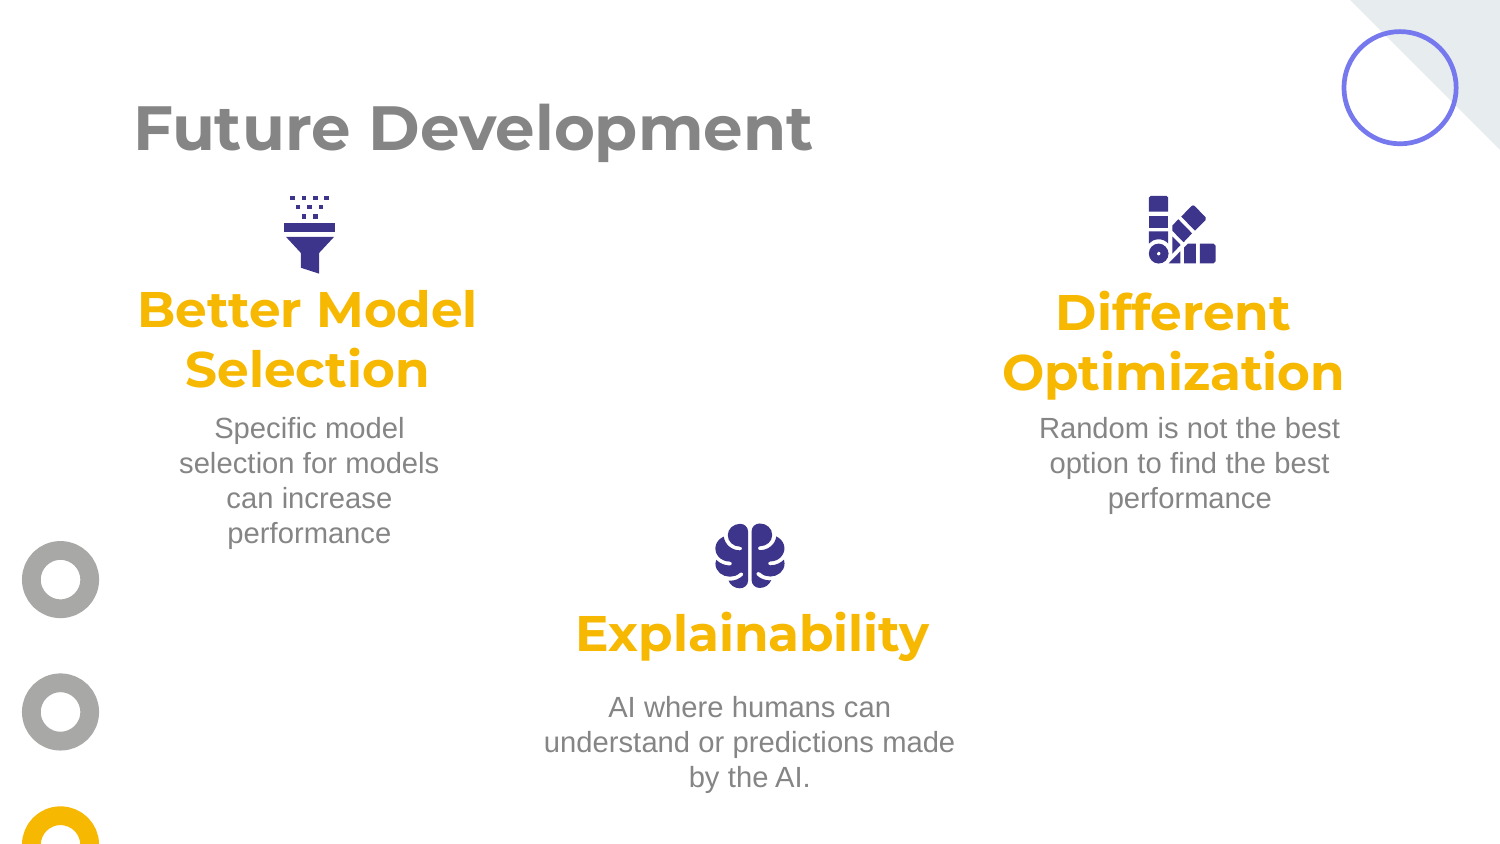

# Future Development

Better Model Selection
Different Optimization
Random is not the best option to find the best performance
Specific model selection for models can increase performance

Explainability
AI where humans can understand or predictions made by the AI.